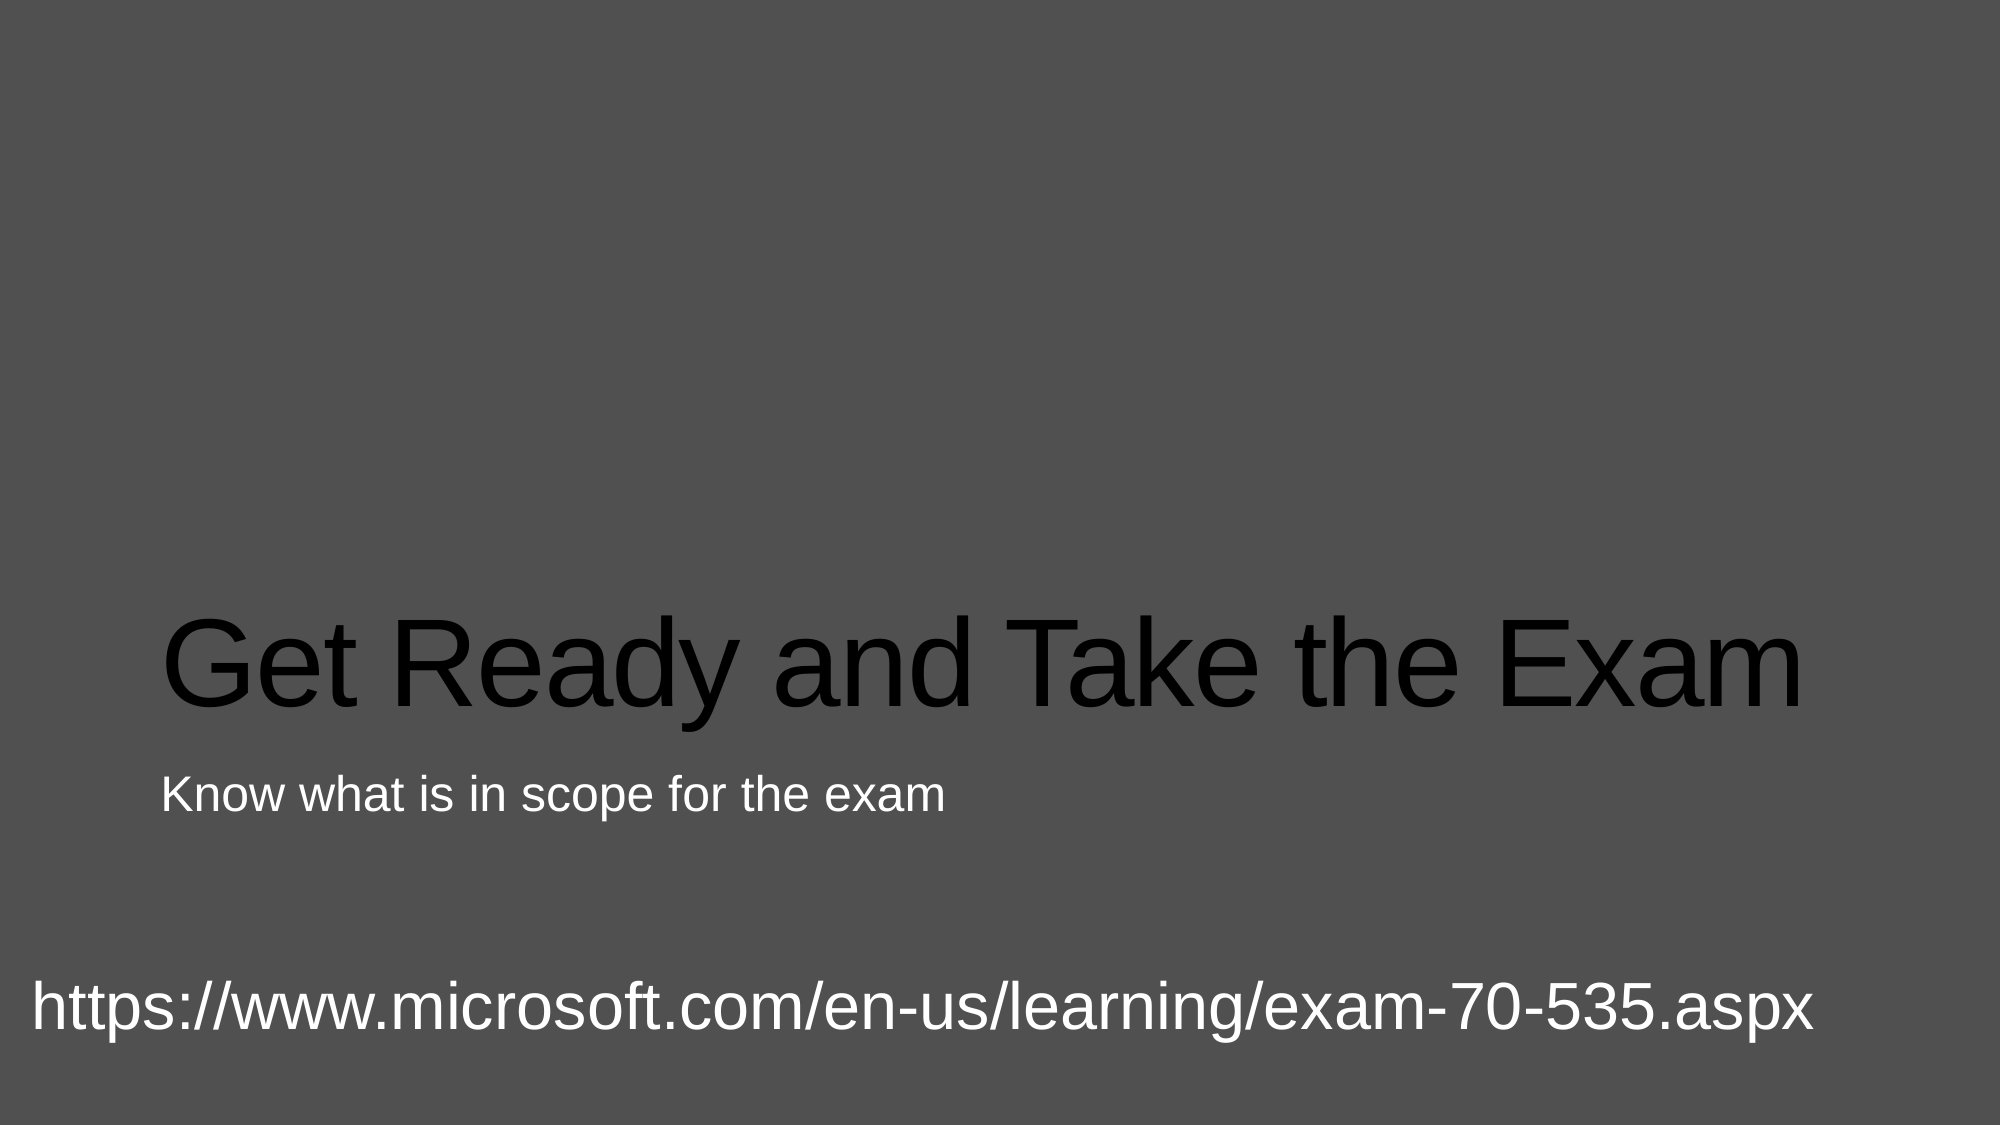

# Get Ready and Take the Exam
Know what is in scope for the exam
https://www.microsoft.com/en-us/learning/exam-70-535.aspx